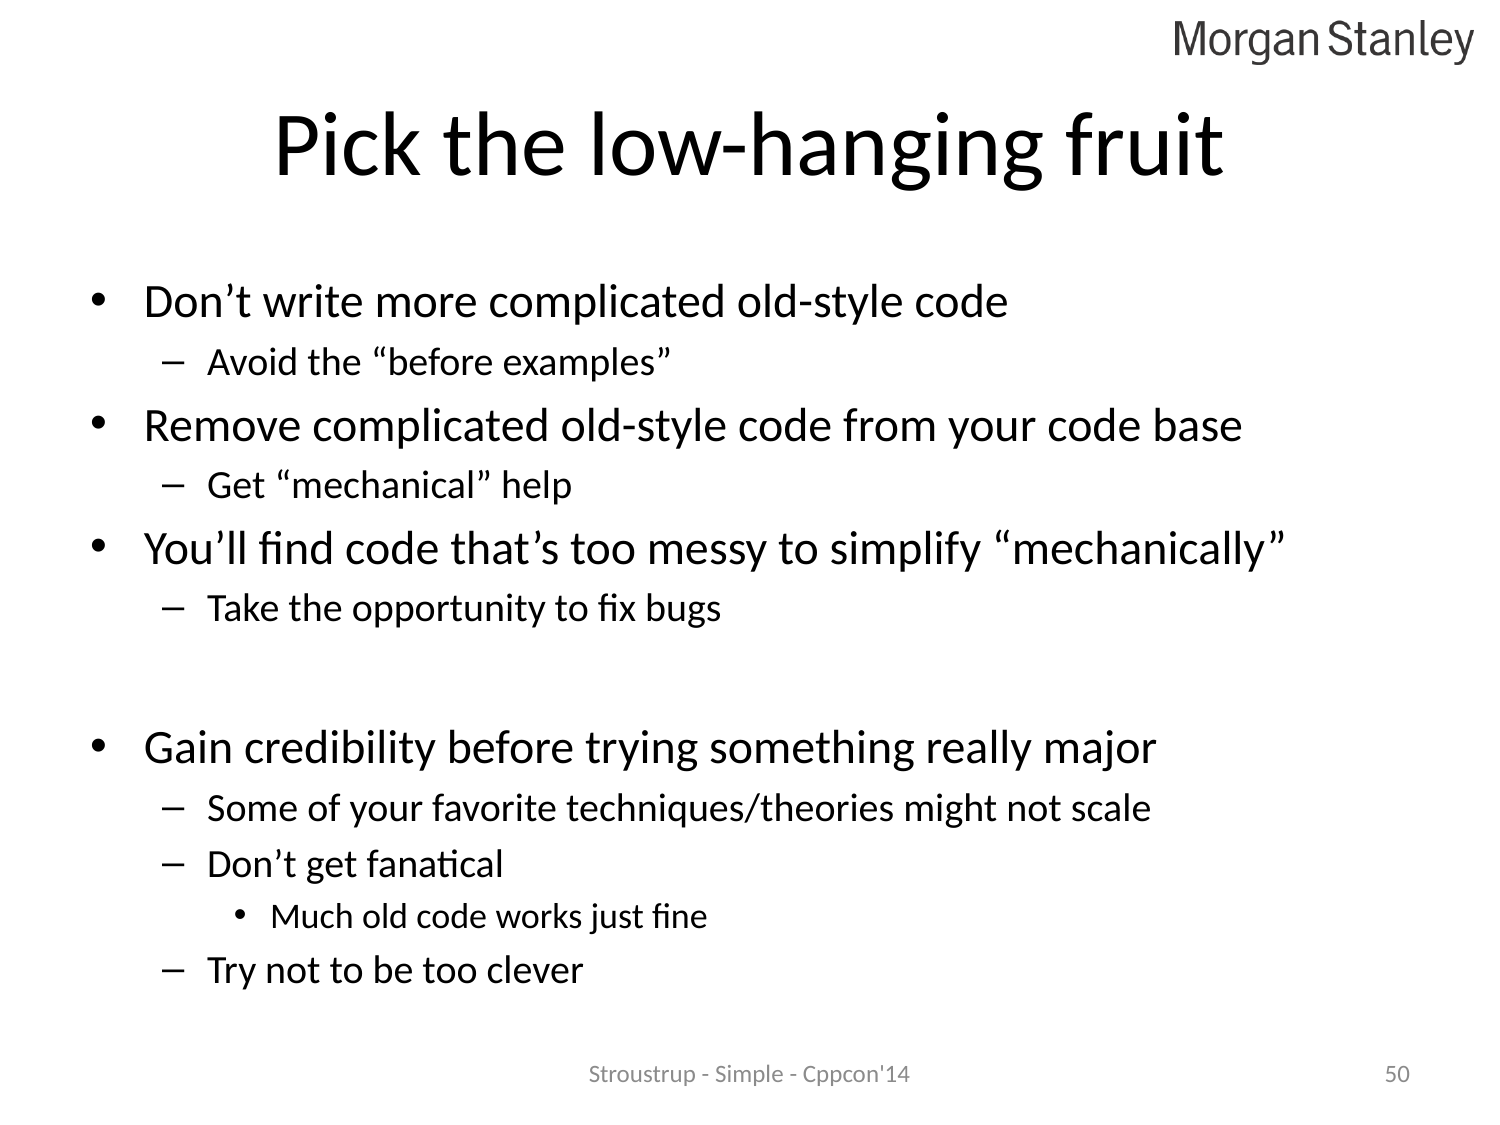

# Pick the low-hanging fruit
Don’t write more complicated old-style code
Avoid the “before examples”
Remove complicated old-style code from your code base
Get “mechanical” help
You’ll find code that’s too messy to simplify “mechanically”
Take the opportunity to fix bugs

Gain credibility before trying something really major
Some of your favorite techniques/theories might not scale
Don’t get fanatical
Much old code works just fine
Try not to be too clever
Stroustrup - Simple - Cppcon'14
50